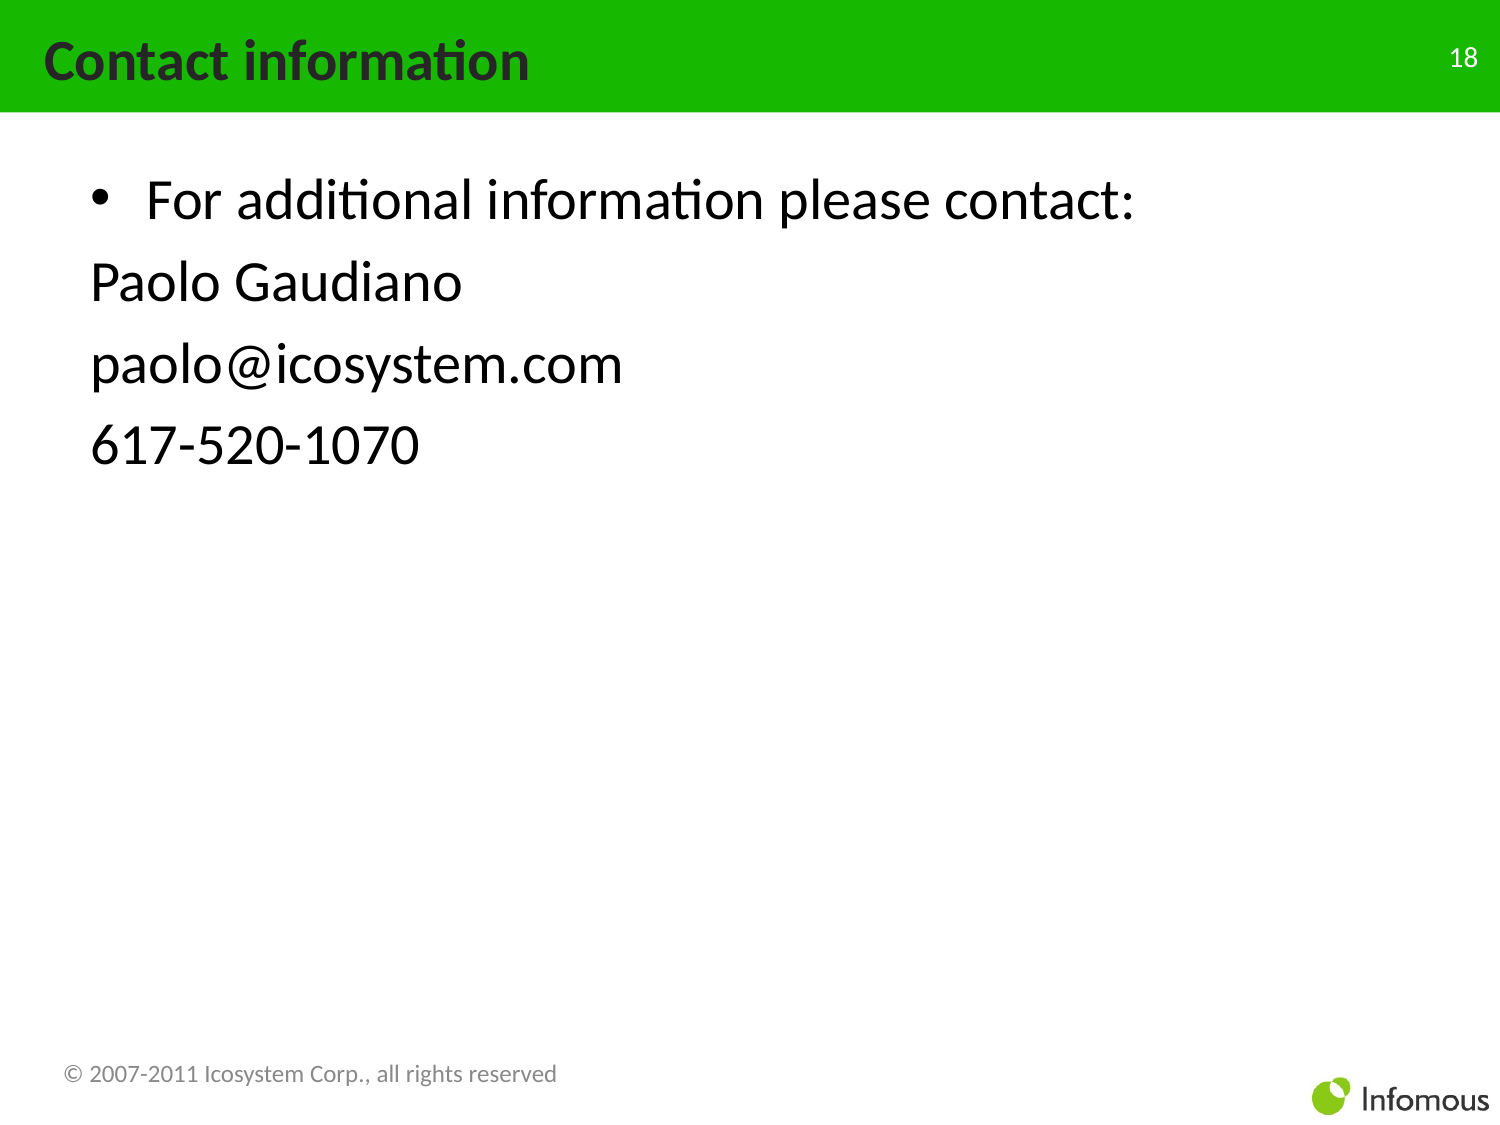

# Contact information
18
For additional information please contact:
Paolo Gaudiano
paolo@icosystem.com
617-520-1070